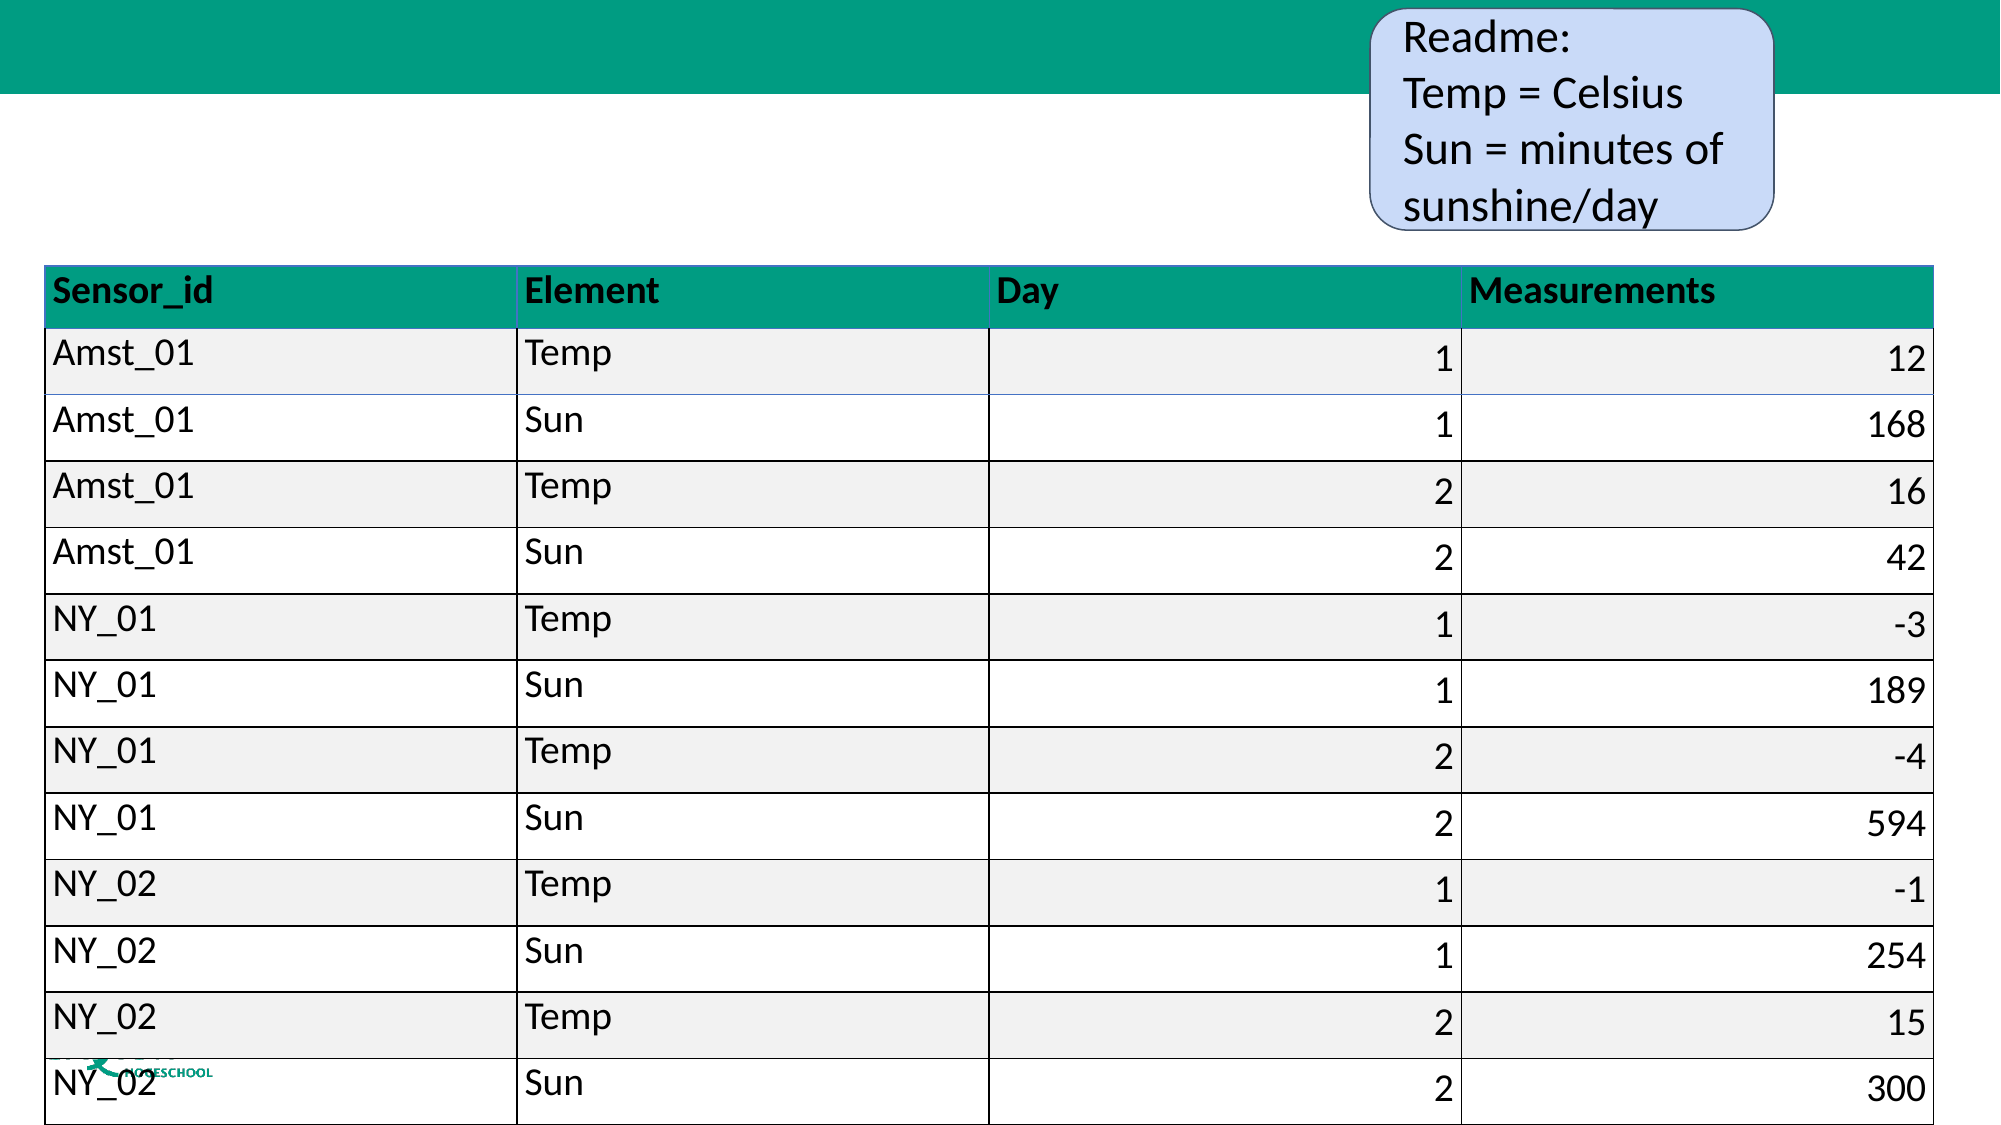

Readme:
Temp = Celsius
Sun = minutes of sunshine/day

#
| Sensor\_id | Element | Day | Measurements |
| --- | --- | --- | --- |
| Amst\_01 | Temp | 1 | 12 |
| Amst\_01 | Sun | 1 | 168 |
| Amst\_01 | Temp | 2 | 16 |
| Amst\_01 | Sun | 2 | 42 |
| NY\_01 | Temp | 1 | -3 |
| NY\_01 | Sun | 1 | 189 |
| NY\_01 | Temp | 2 | -4 |
| NY\_01 | Sun | 2 | 594 |
| NY\_02 | Temp | 1 | -1 |
| NY\_02 | Sun | 1 | 254 |
| NY\_02 | Temp | 2 | 15 |
| NY\_02 | Sun | 2 | 300 |